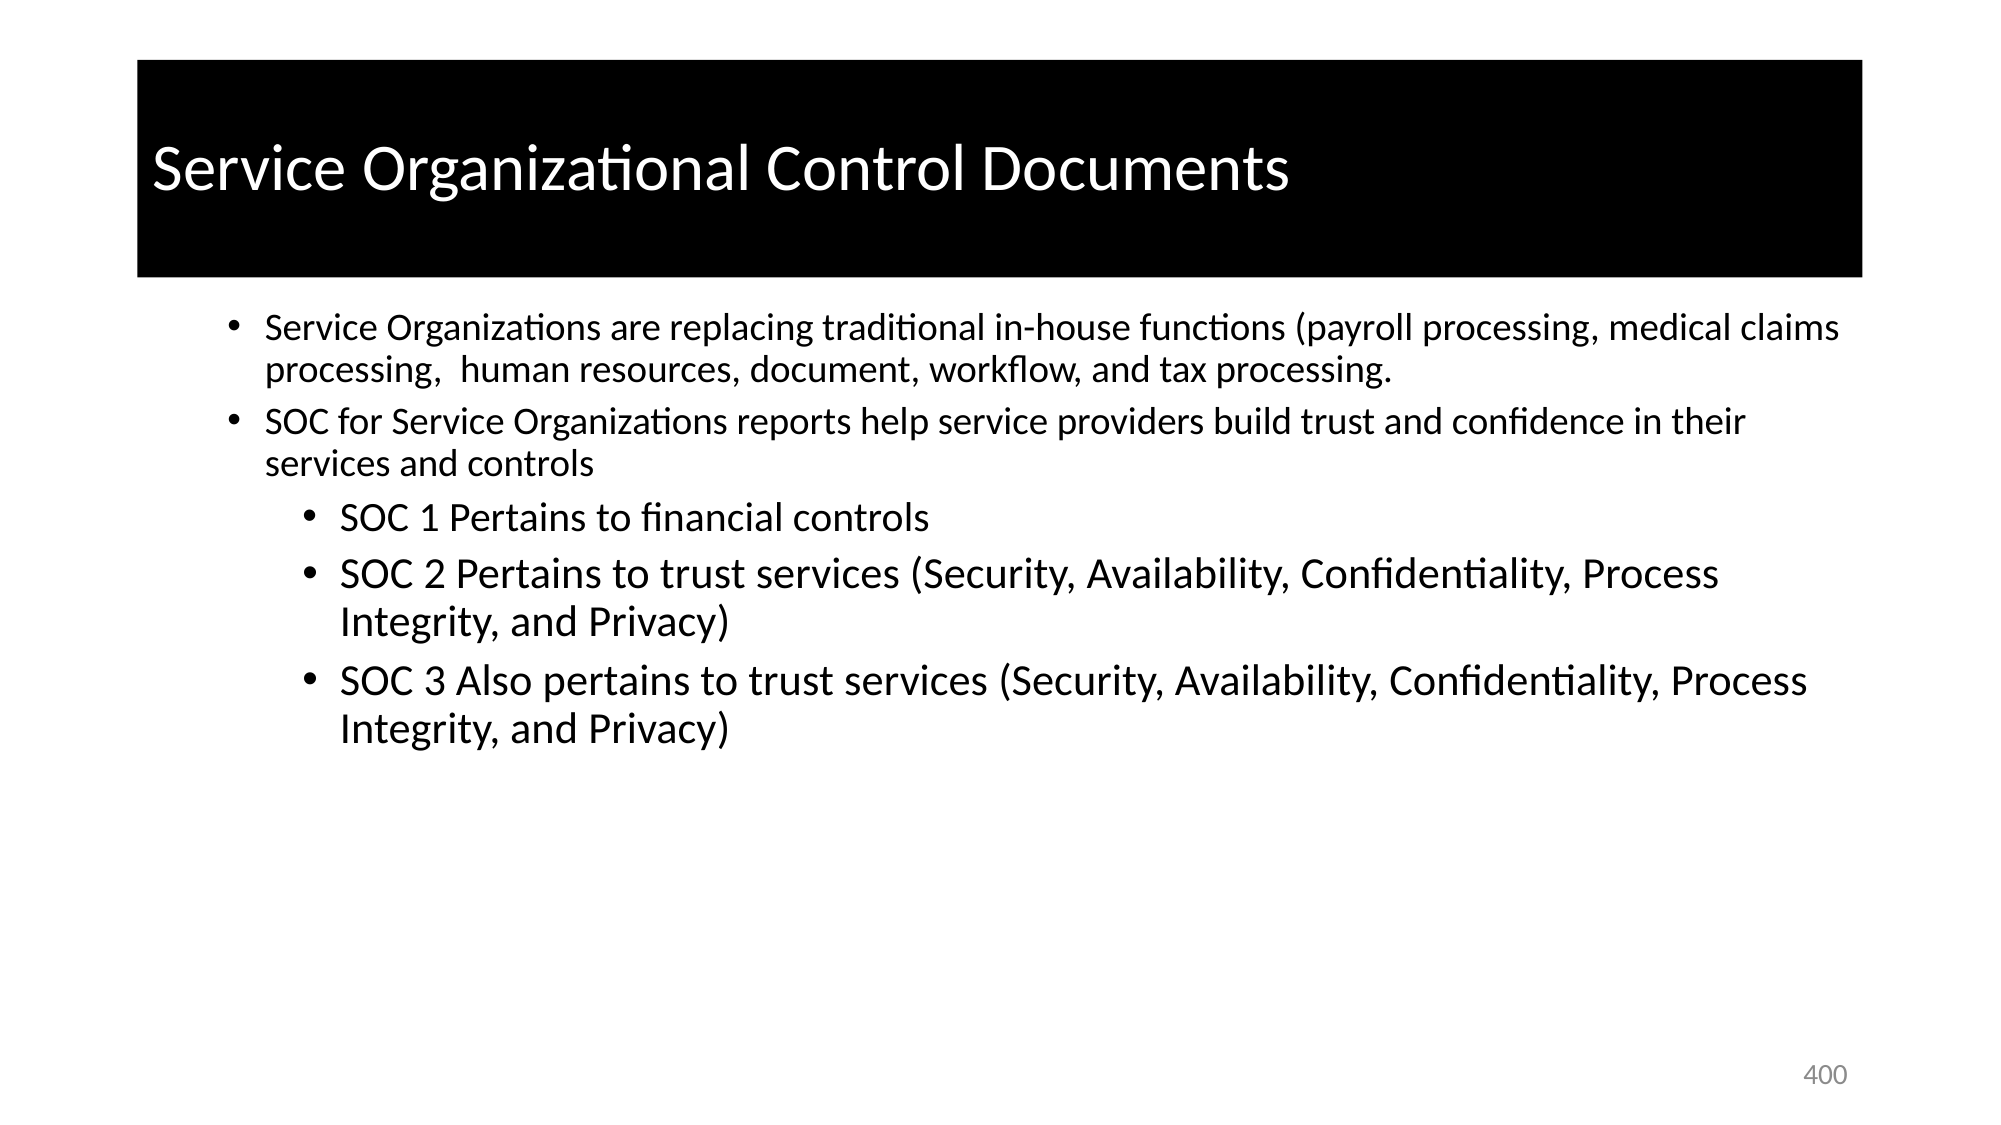

# Service Organizational Control Documents
Service Organizations are replacing traditional in-house functions (payroll processing, medical claims processing,  human resources, document, workflow, and tax processing.
SOC for Service Organizations reports help service providers build trust and confidence in their services and controls
SOC 1 Pertains to financial controls
SOC 2 Pertains to trust services (Security, Availability, Confidentiality, Process Integrity, and Privacy)
SOC 3 Also pertains to trust services (Security, Availability, Confidentiality, Process Integrity, and Privacy)

400